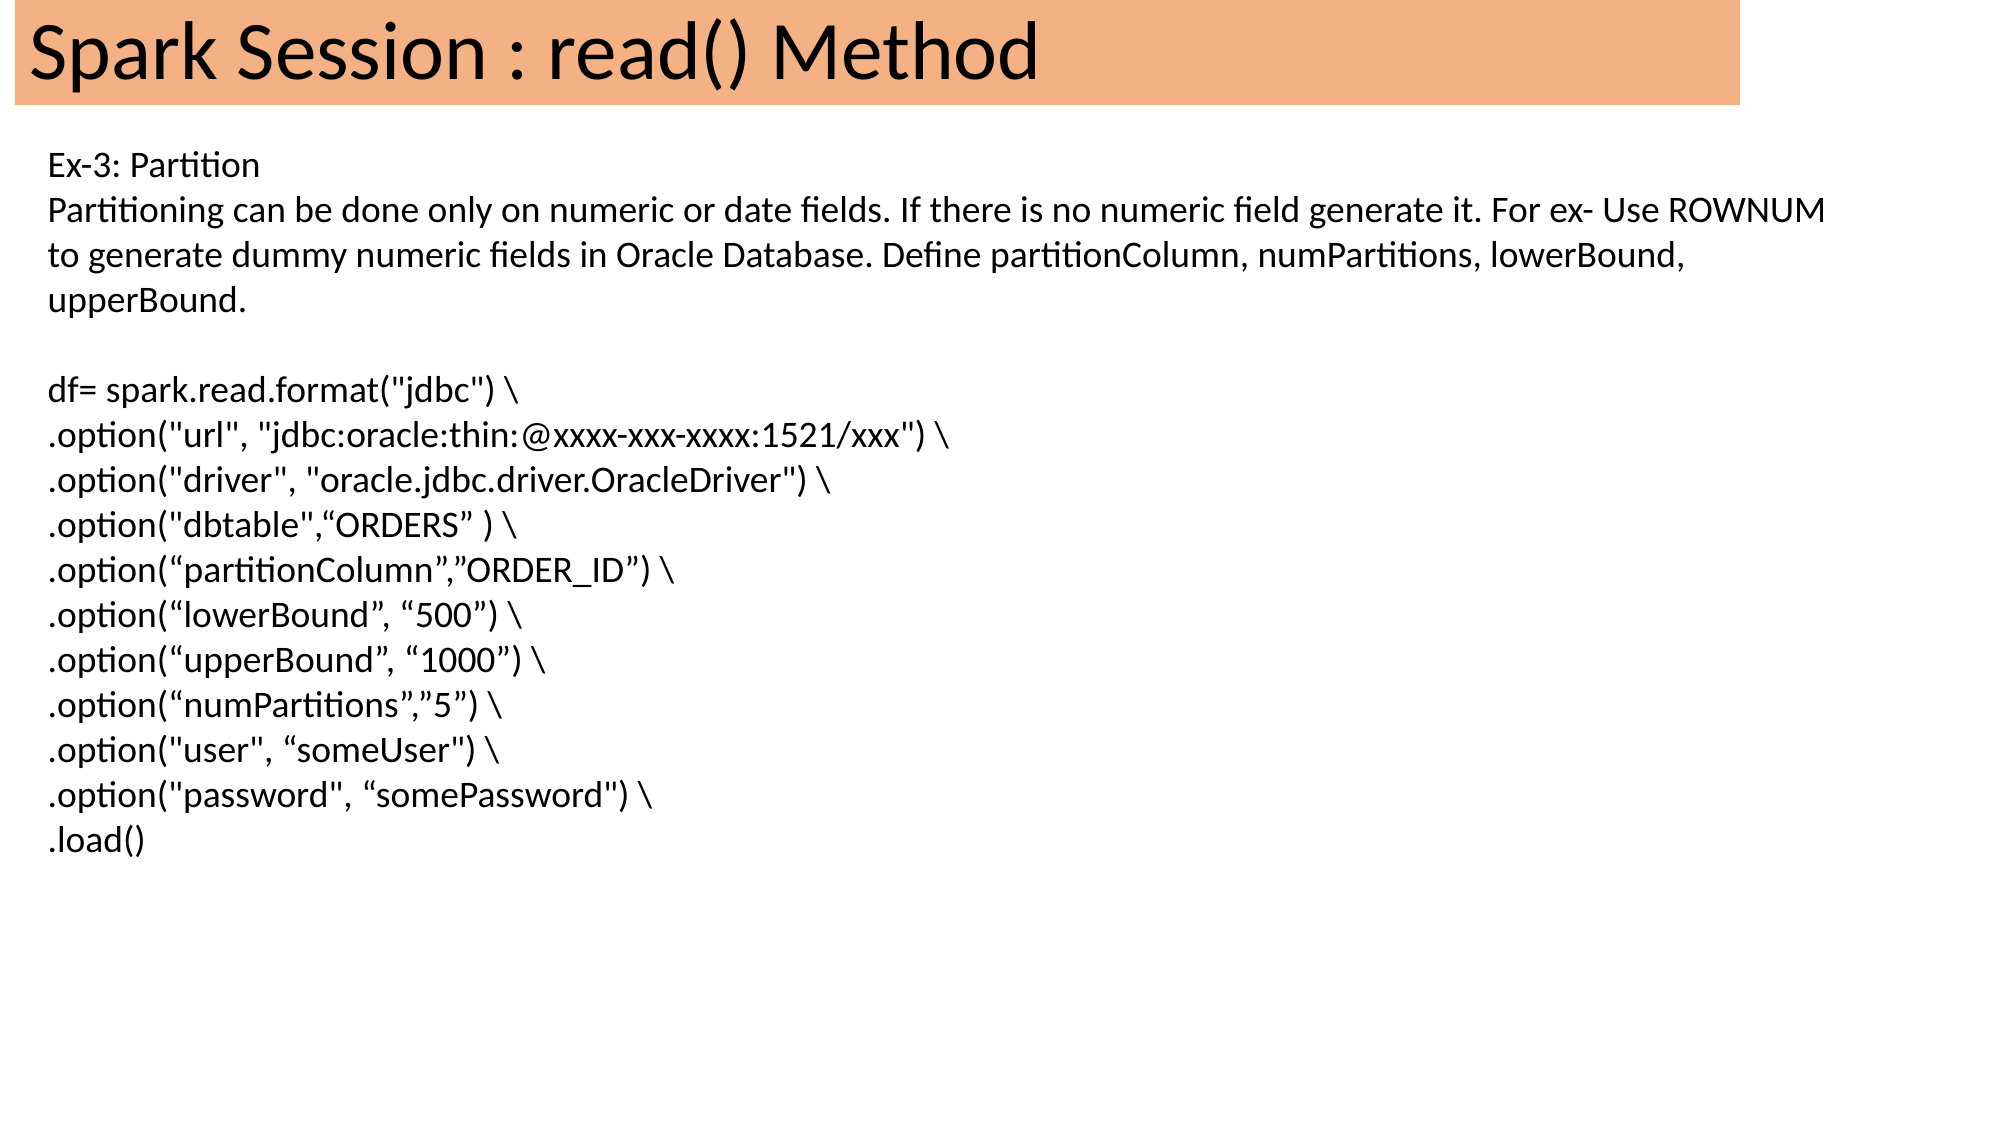

# Spark Session : read() Method
Ex-3: Partition
Partitioning can be done only on numeric or date fields. If there is no numeric field generate it. For ex- Use ROWNUM to generate dummy numeric fields in Oracle Database. Define partitionColumn, numPartitions, lowerBound, upperBound.

df= spark.read.format("jdbc") \
.option("url", "jdbc:oracle:thin:@xxxx-xxx-xxxx:1521/xxx") \
.option("driver", "oracle.jdbc.driver.OracleDriver") \
.option("dbtable",“ORDERS” ) \
.option(“partitionColumn”,”ORDER_ID”) \
.option(“lowerBound”, “500”) \
.option(“upperBound”, “1000”) \
.option(“numPartitions”,”5”) \
.option("user", “someUser") \
.option("password", “somePassword") \
.load()